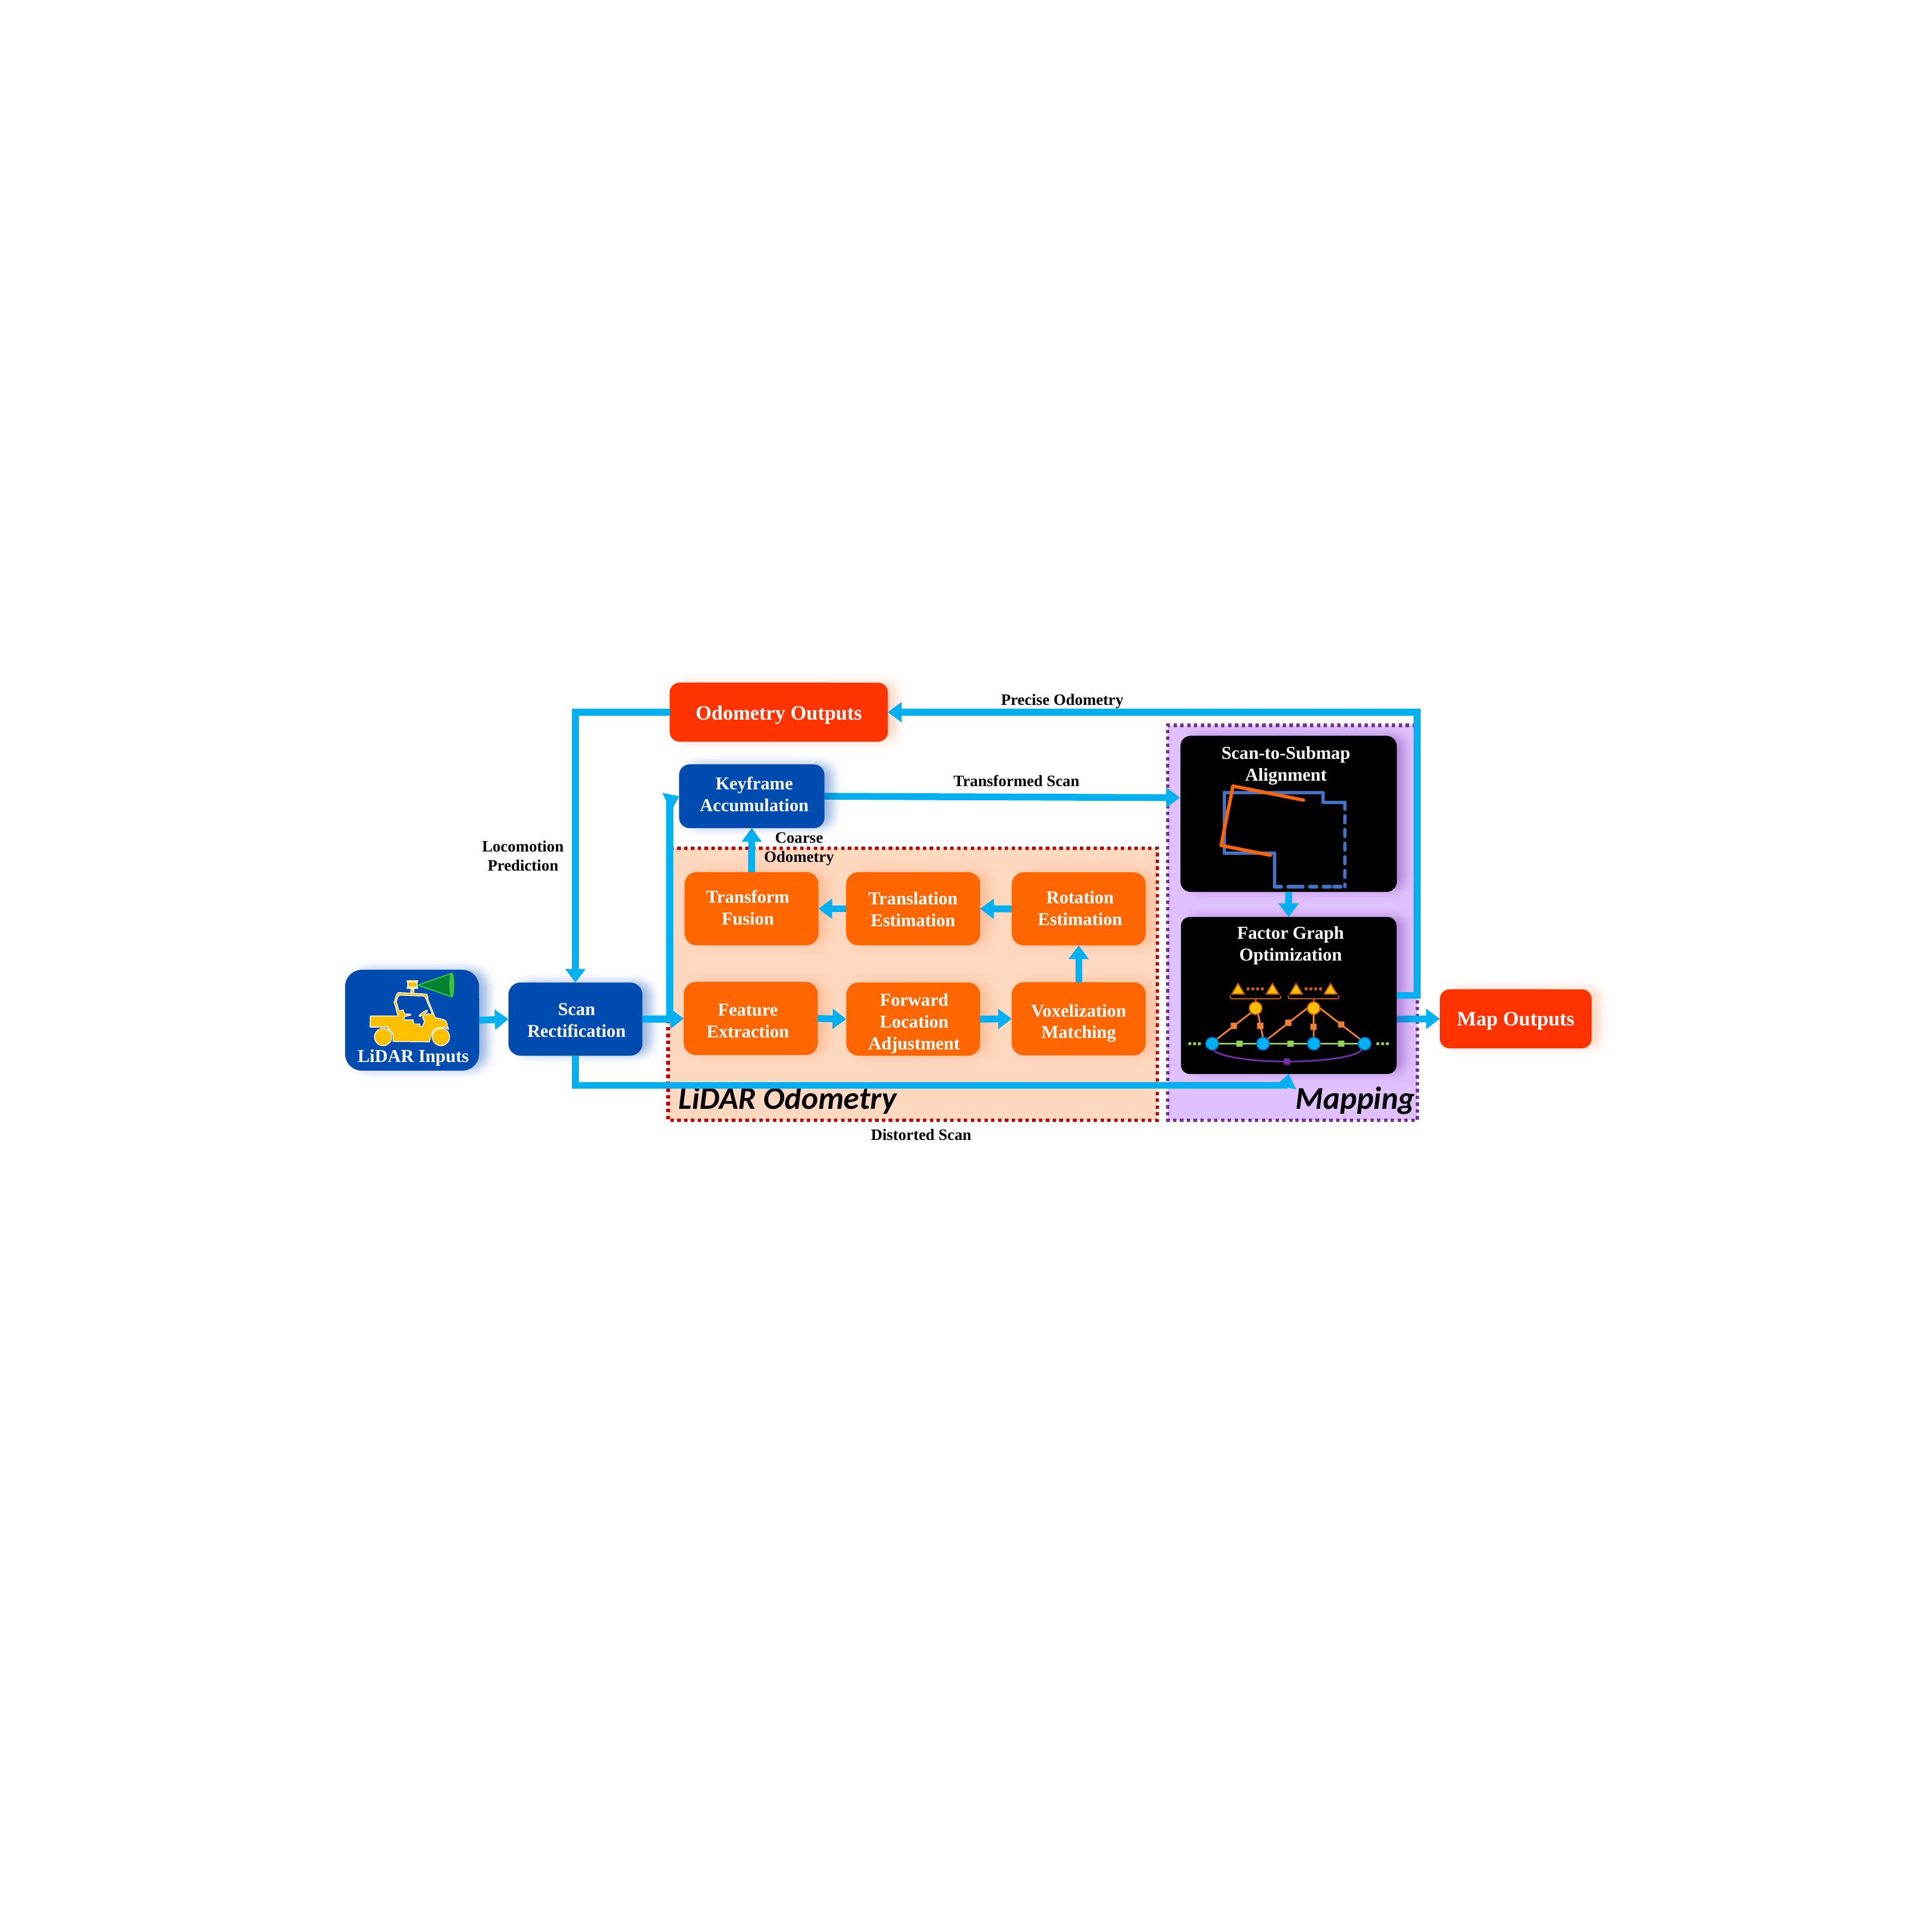

Precise Odometry
Odometry Outputs

Scan-to-Submap
Alignment

Transformed Scan
Keyframe Accumulation
Coarse Odometry
Locomotion Prediction

Transform
Fusion
Rotation Estimation
Translation Estimation
Factor Graph Optimization

Forward Location Adjustment

Scan Rectification
Feature Extraction
Voxelization Matching
Map Outputs
LiDAR Inputs
LiDAR Odometry
Mapping
Distorted Scan